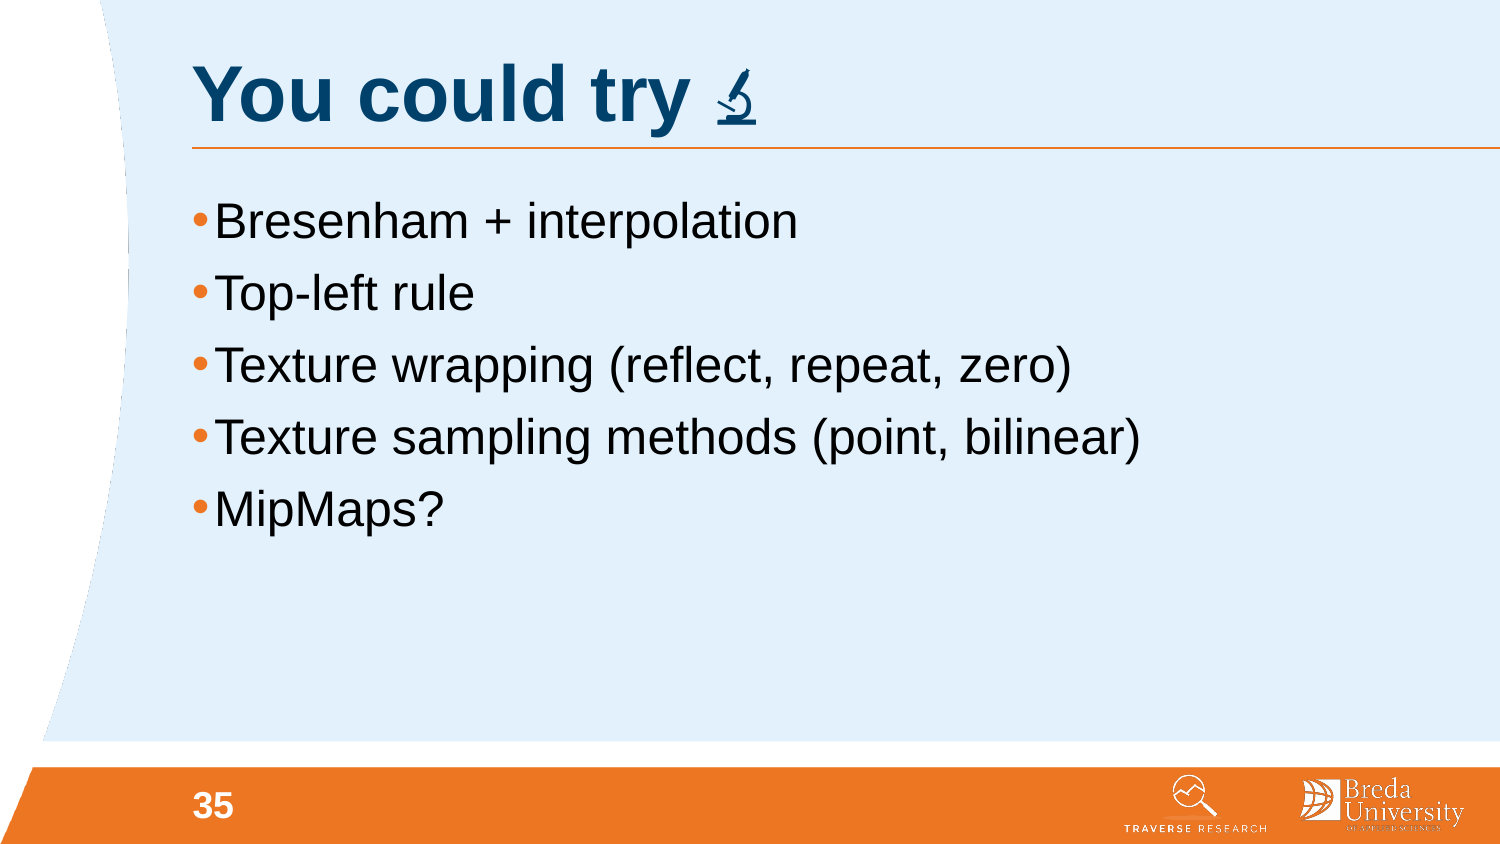

# You could try 🔬
Bresenham + interpolation
Top-left rule
Texture wrapping (reflect, repeat, zero)
Texture sampling methods (point, bilinear)
MipMaps?
35